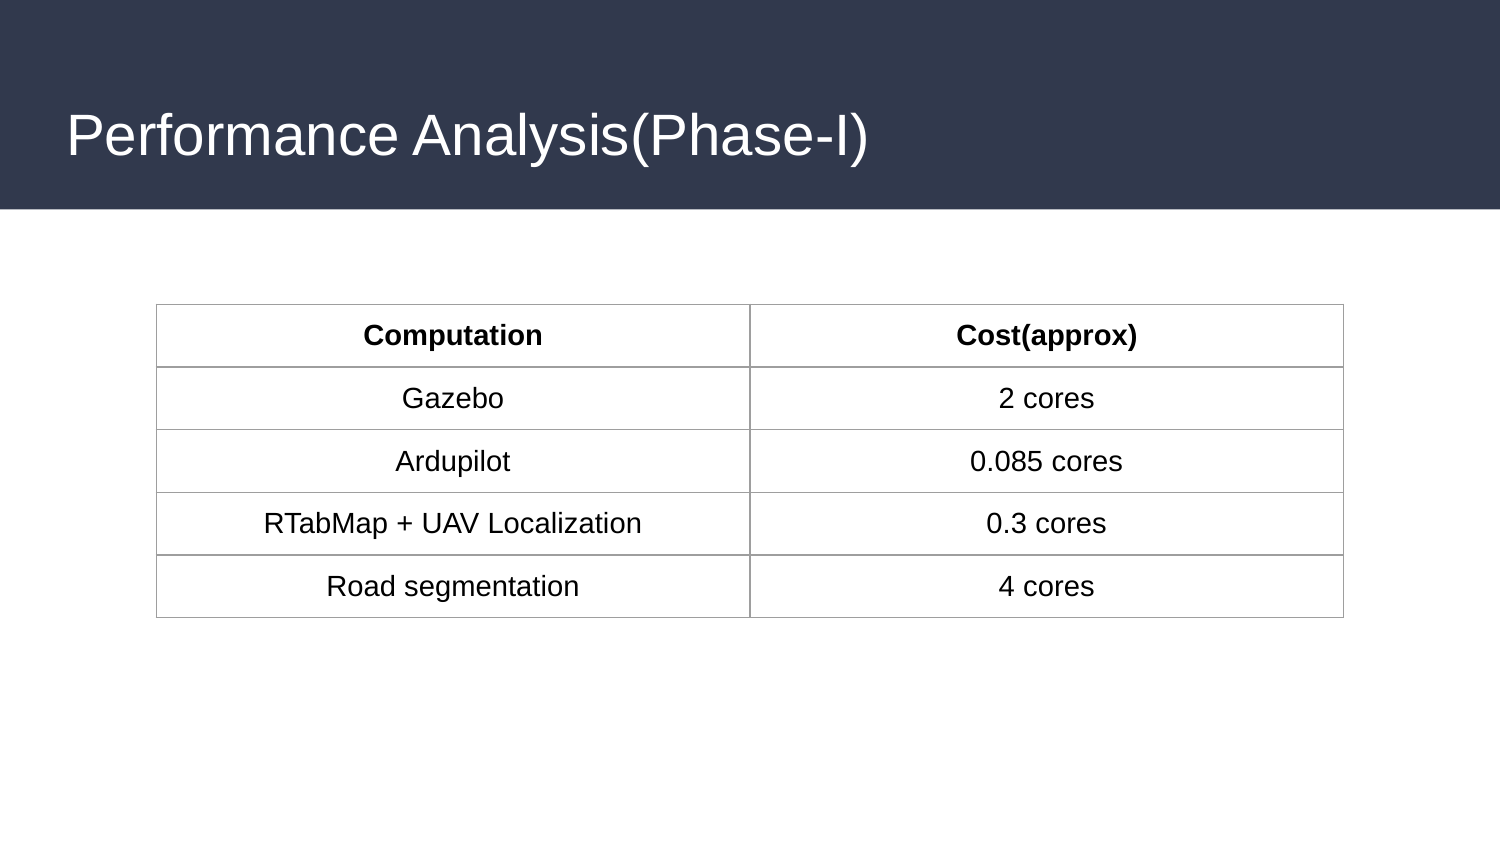

# Performance Analysis(Phase-I)
| Computation | Cost(approx) |
| --- | --- |
| Gazebo | 2 cores |
| Ardupilot | 0.085 cores |
| RTabMap + UAV Localization | 0.3 cores |
| Road segmentation | 4 cores |